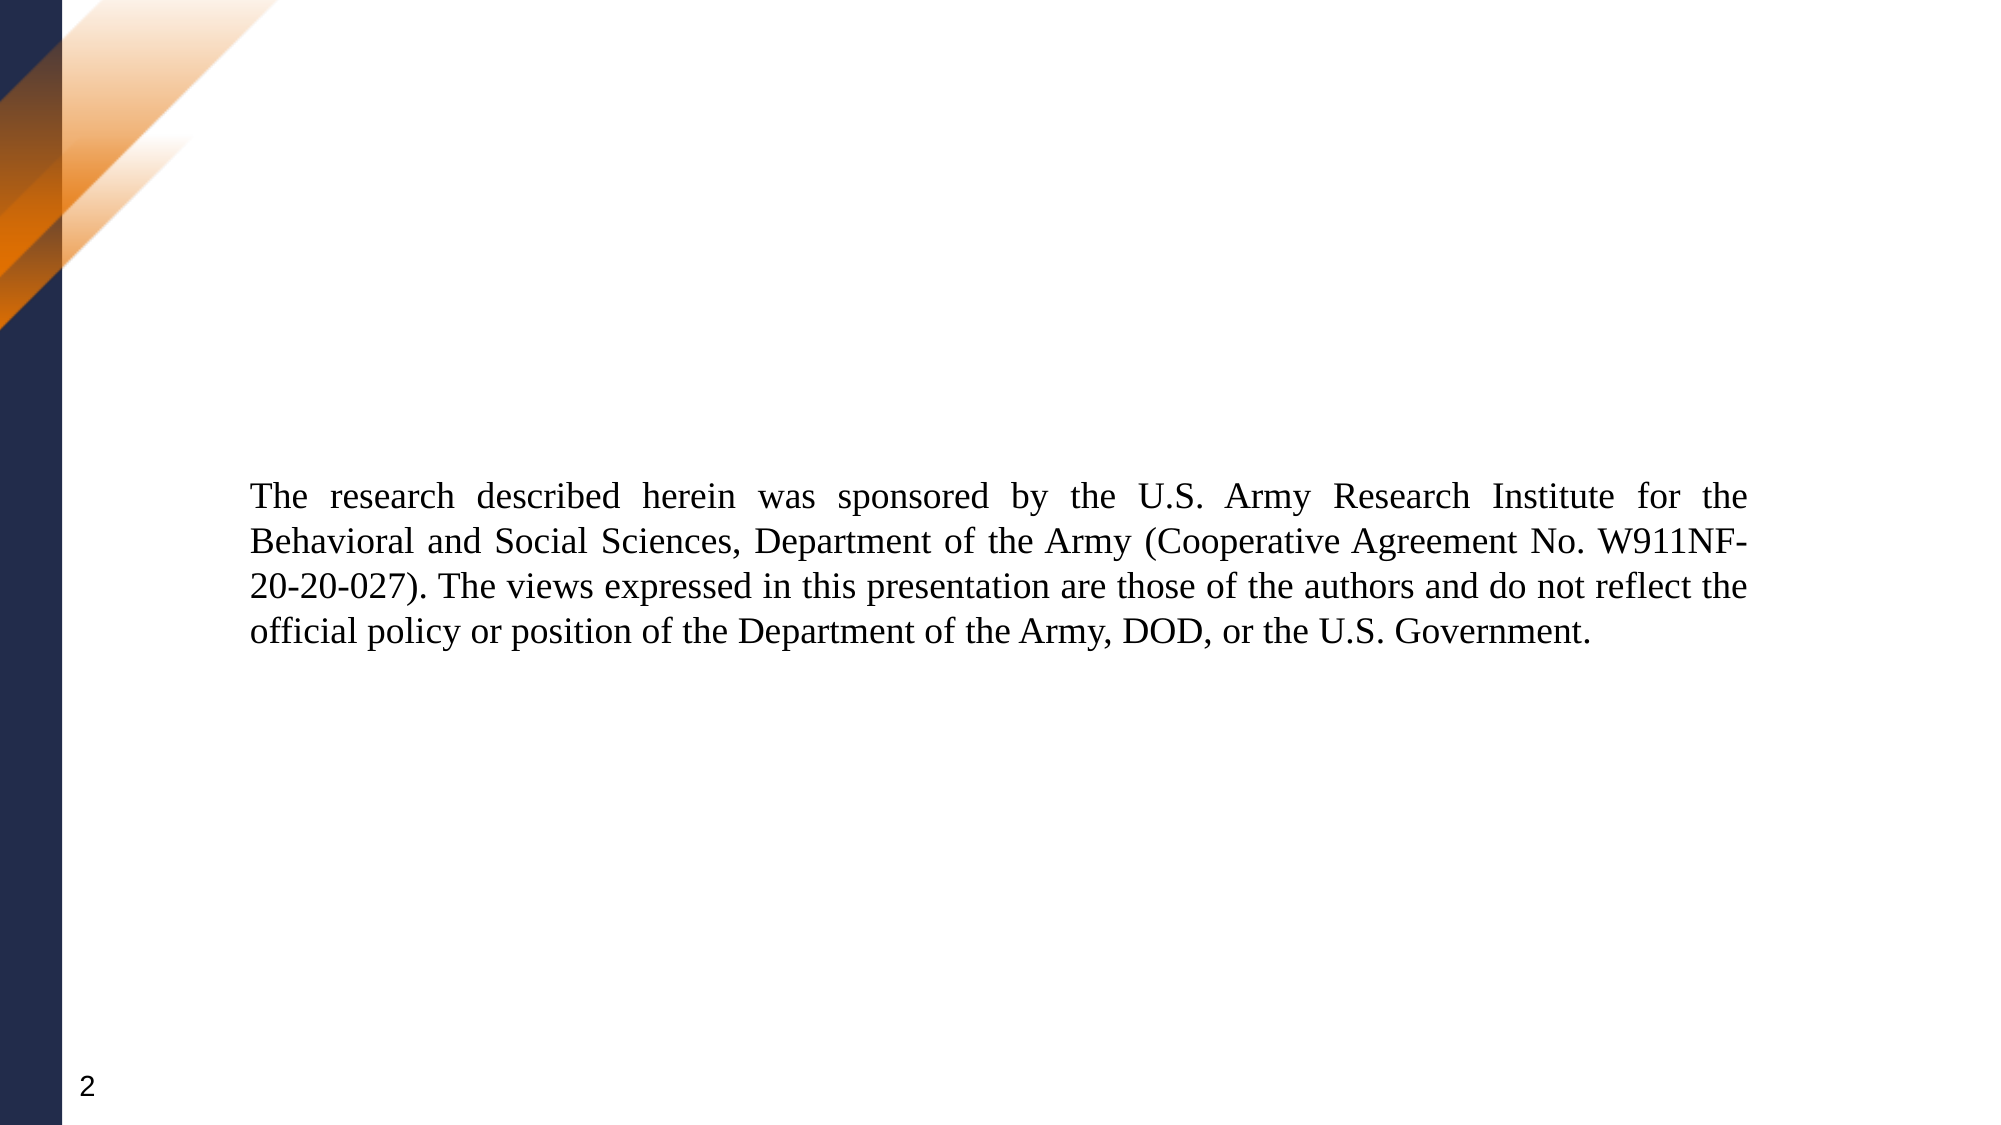

The research described herein was sponsored by the U.S. Army Research Institute for the Behavioral and Social Sciences, Department of the Army (Cooperative Agreement No. W911NF-20-20-027). The views expressed in this presentation are those of the authors and do not reflect the official policy or position of the Department of the Army, DOD, or the U.S. Government.
2